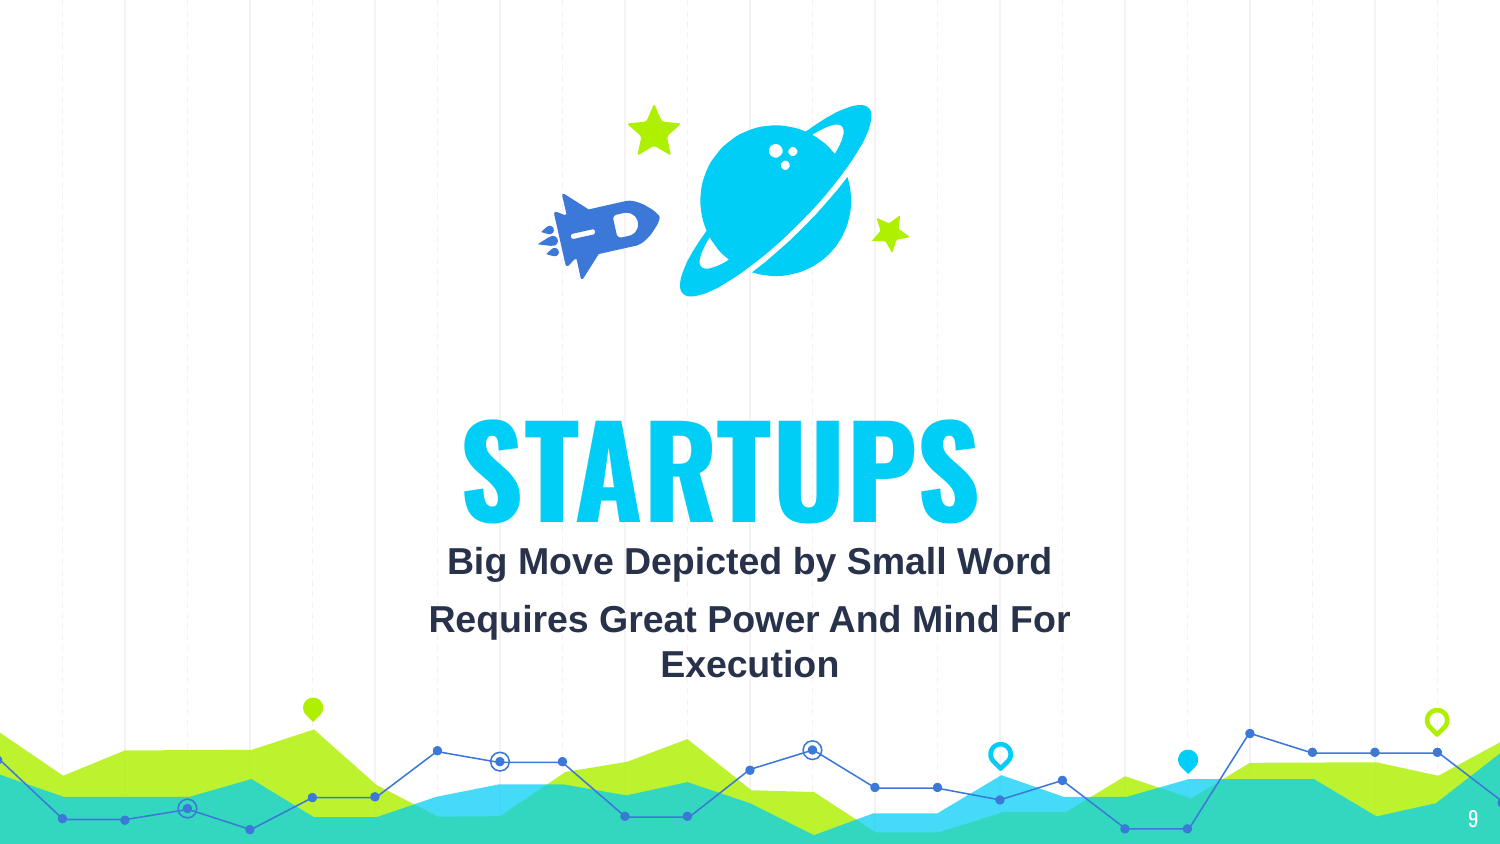

STARTUPS
Big Move Depicted by Small Word
Requires Great Power And Mind For Execution
9